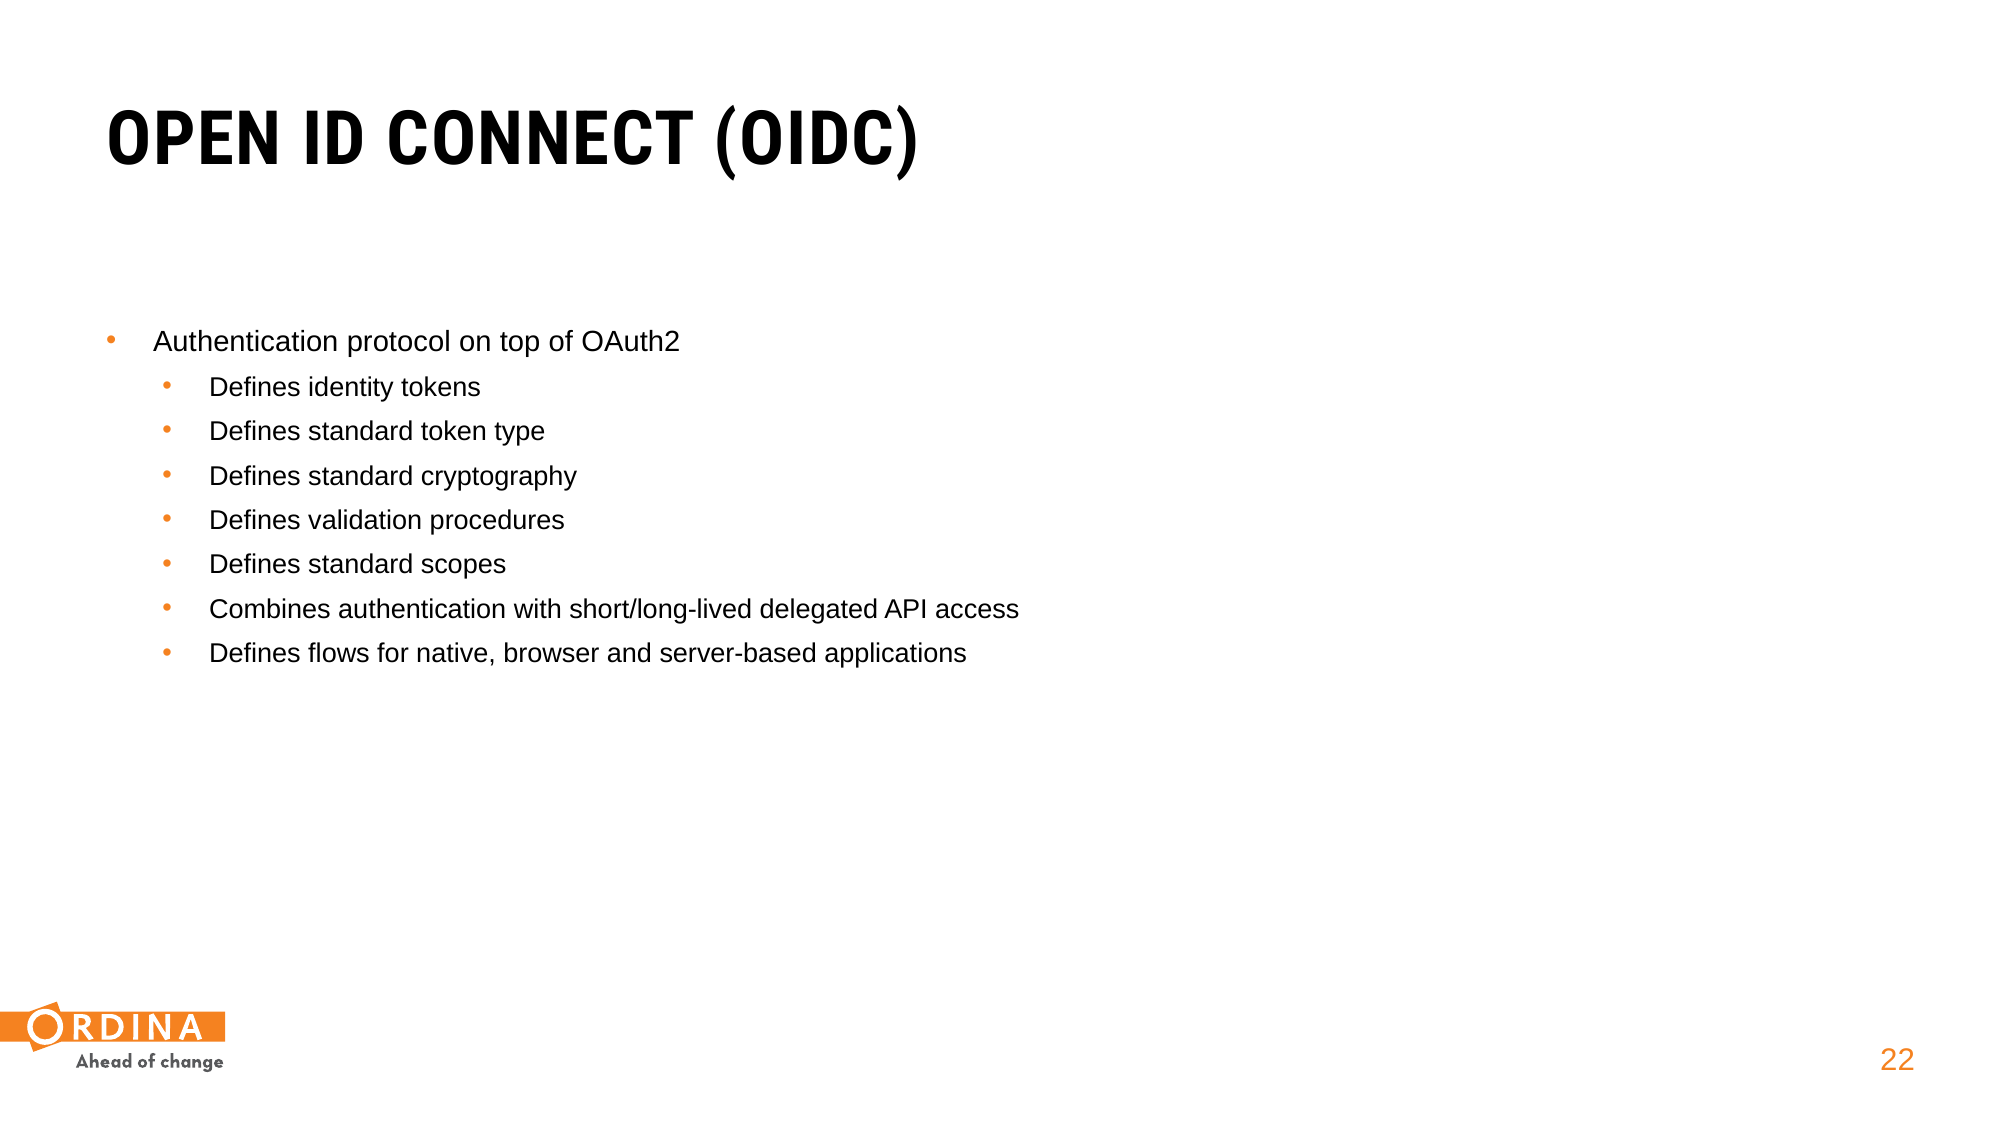

# Open ID Connect (OIDC)

Authentication protocol on top of OAuth2
Deﬁnes identity tokens
Deﬁnes standard token type
Deﬁnes standard cryptography
Deﬁnes validation procedures
Deﬁnes standard scopes
Combines authentication with short/long-­lived delegated API access
Deﬁnes ﬂows for native, browser and server-­based applications
 22